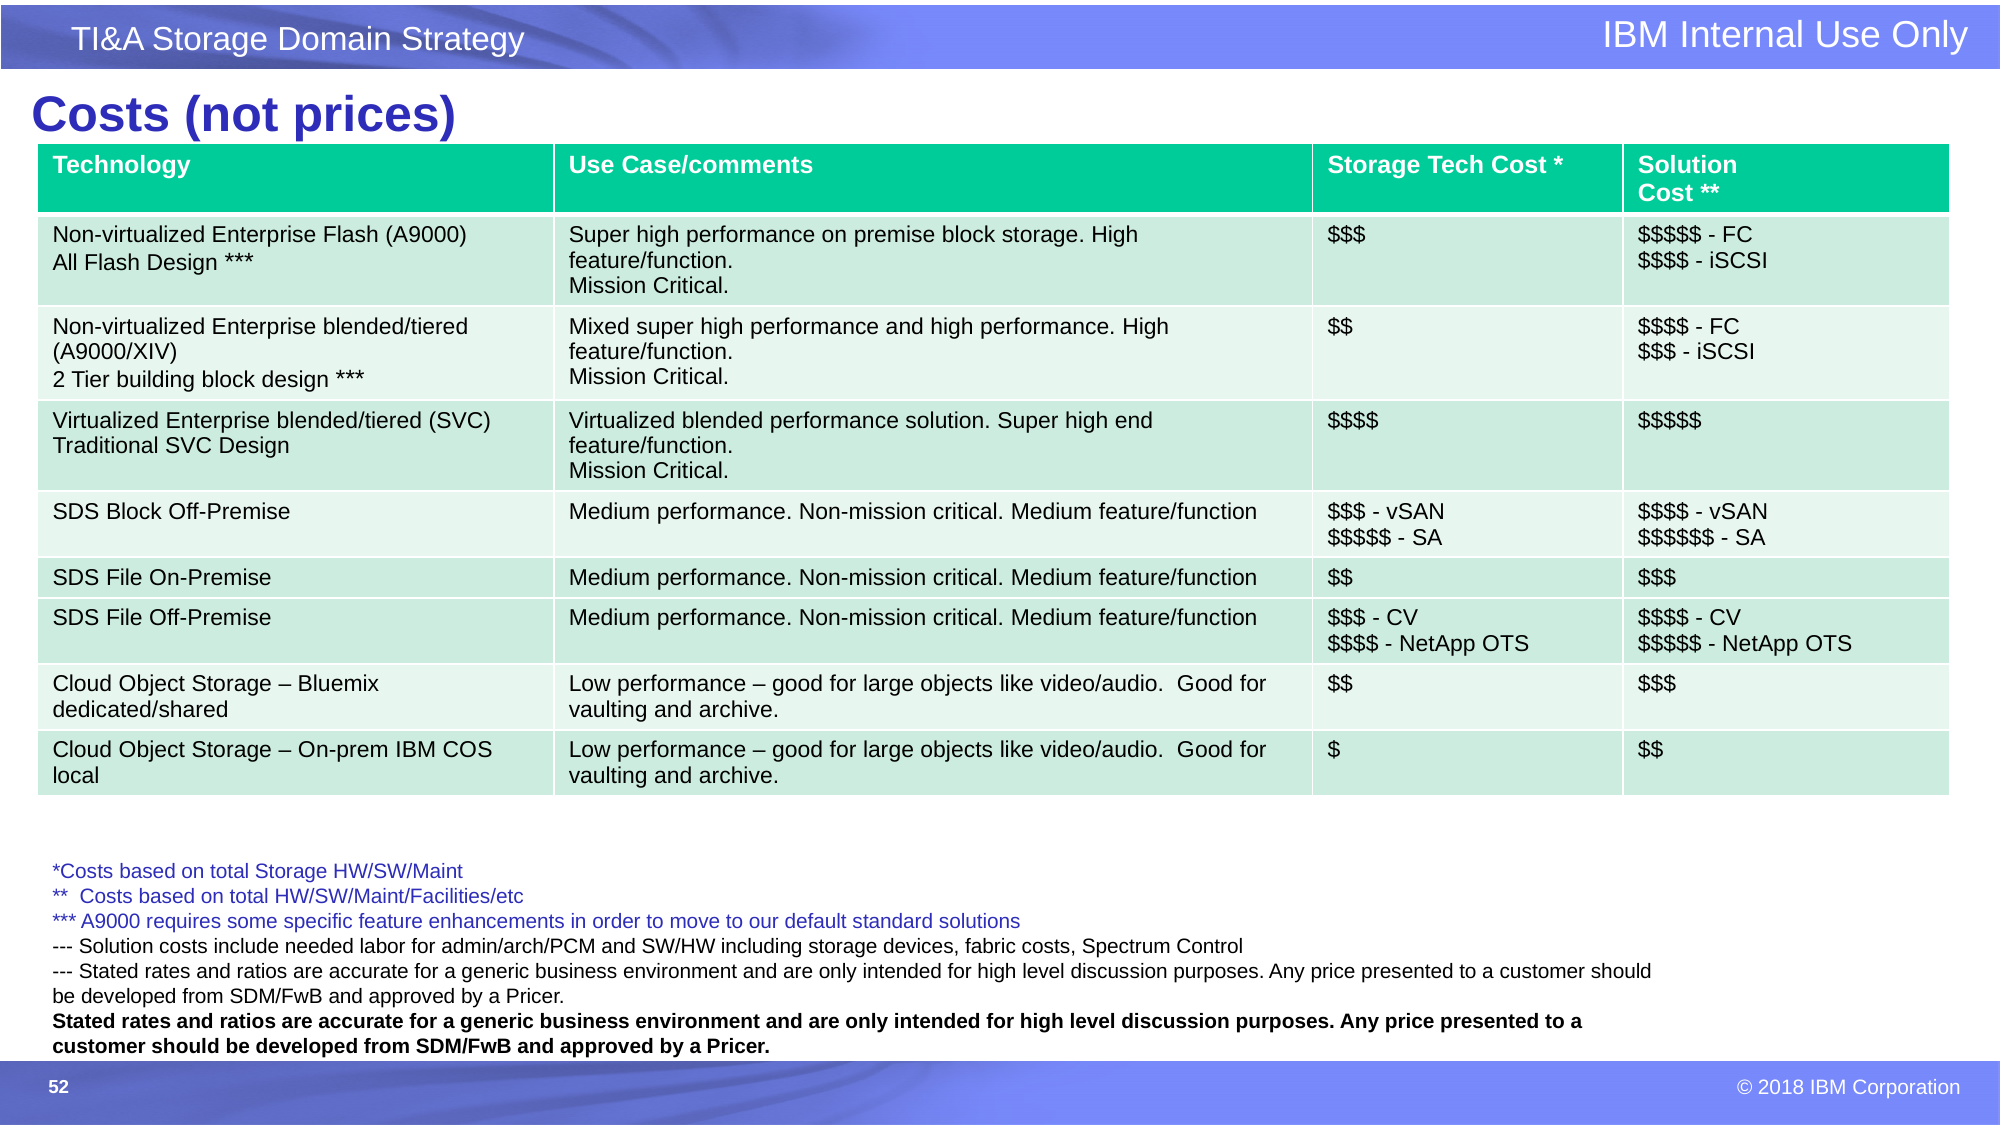

# Costs (not prices)
| Technology | Use Case/comments | Storage Tech Cost \* | Solution Cost \*\* |
| --- | --- | --- | --- |
| Non-virtualized Enterprise Flash (A9000) All Flash Design \*\*\* | Super high performance on premise block storage. High feature/function. Mission Critical. | $$$ | $$$$$ - FC $$$$ - iSCSI |
| Non-virtualized Enterprise blended/tiered (A9000/XIV) 2 Tier building block design \*\*\* | Mixed super high performance and high performance. High feature/function. Mission Critical. | $$ | $$$$ - FC $$$ - iSCSI |
| Virtualized Enterprise blended/tiered (SVC) Traditional SVC Design | Virtualized blended performance solution. Super high end feature/function. Mission Critical. | $$$$ | $$$$$ |
| SDS Block Off-Premise | Medium performance. Non-mission critical. Medium feature/function | $$$ - vSAN $$$$$ - SA | $$$$ - vSAN $$$$$$ - SA |
| SDS File On-Premise | Medium performance. Non-mission critical. Medium feature/function | $$ | $$$ |
| SDS File Off-Premise | Medium performance. Non-mission critical. Medium feature/function | $$$ - CV $$$$ - NetApp OTS | $$$$ - CV $$$$$ - NetApp OTS |
| Cloud Object Storage – Bluemix dedicated/shared | Low performance – good for large objects like video/audio. Good for vaulting and archive. | $$ | $$$ |
| Cloud Object Storage – On-prem IBM COS local | Low performance – good for large objects like video/audio. Good for vaulting and archive. | $ | $$ |
*Costs based on total Storage HW/SW/Maint
**  Costs based on total HW/SW/Maint/Facilities/etc
*** A9000 requires some specific feature enhancements in order to move to our default standard solutions
--- Solution costs include needed labor for admin/arch/PCM and SW/HW including storage devices, fabric costs, Spectrum Control
--- Stated rates and ratios are accurate for a generic business environment and are only intended for high level discussion purposes. Any price presented to a customer should be developed from SDM/FwB and approved by a Pricer.
Stated rates and ratios are accurate for a generic business environment and are only intended for high level discussion purposes. Any price presented to a customer should be developed from SDM/FwB and approved by a Pricer.